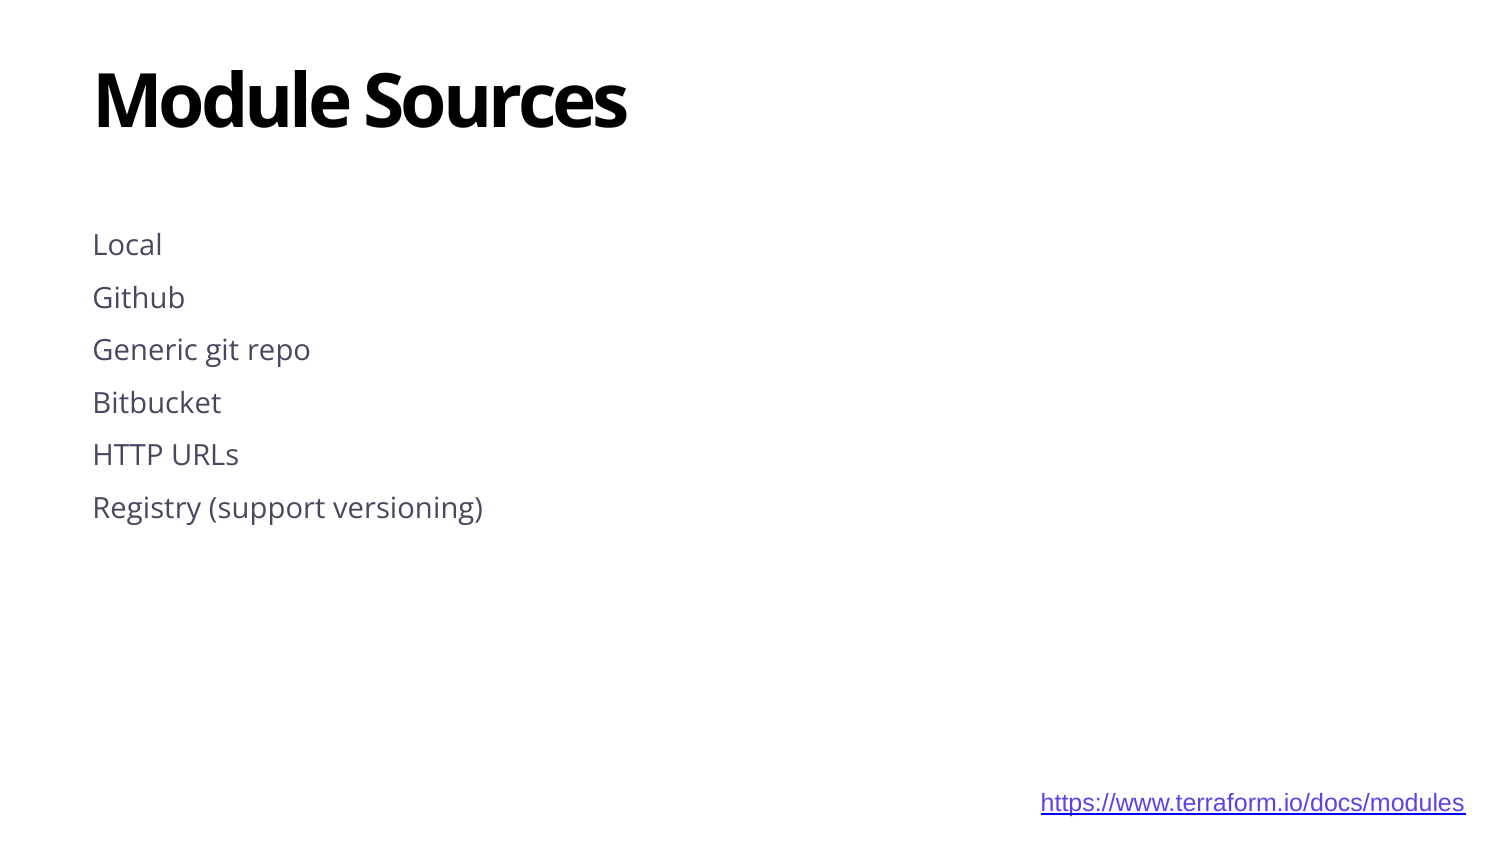

# Module Sources
Local
Github
Generic git repo
Bitbucket
HTTP URLs
Registry (support versioning)
https://www.terraform.io/docs/modules